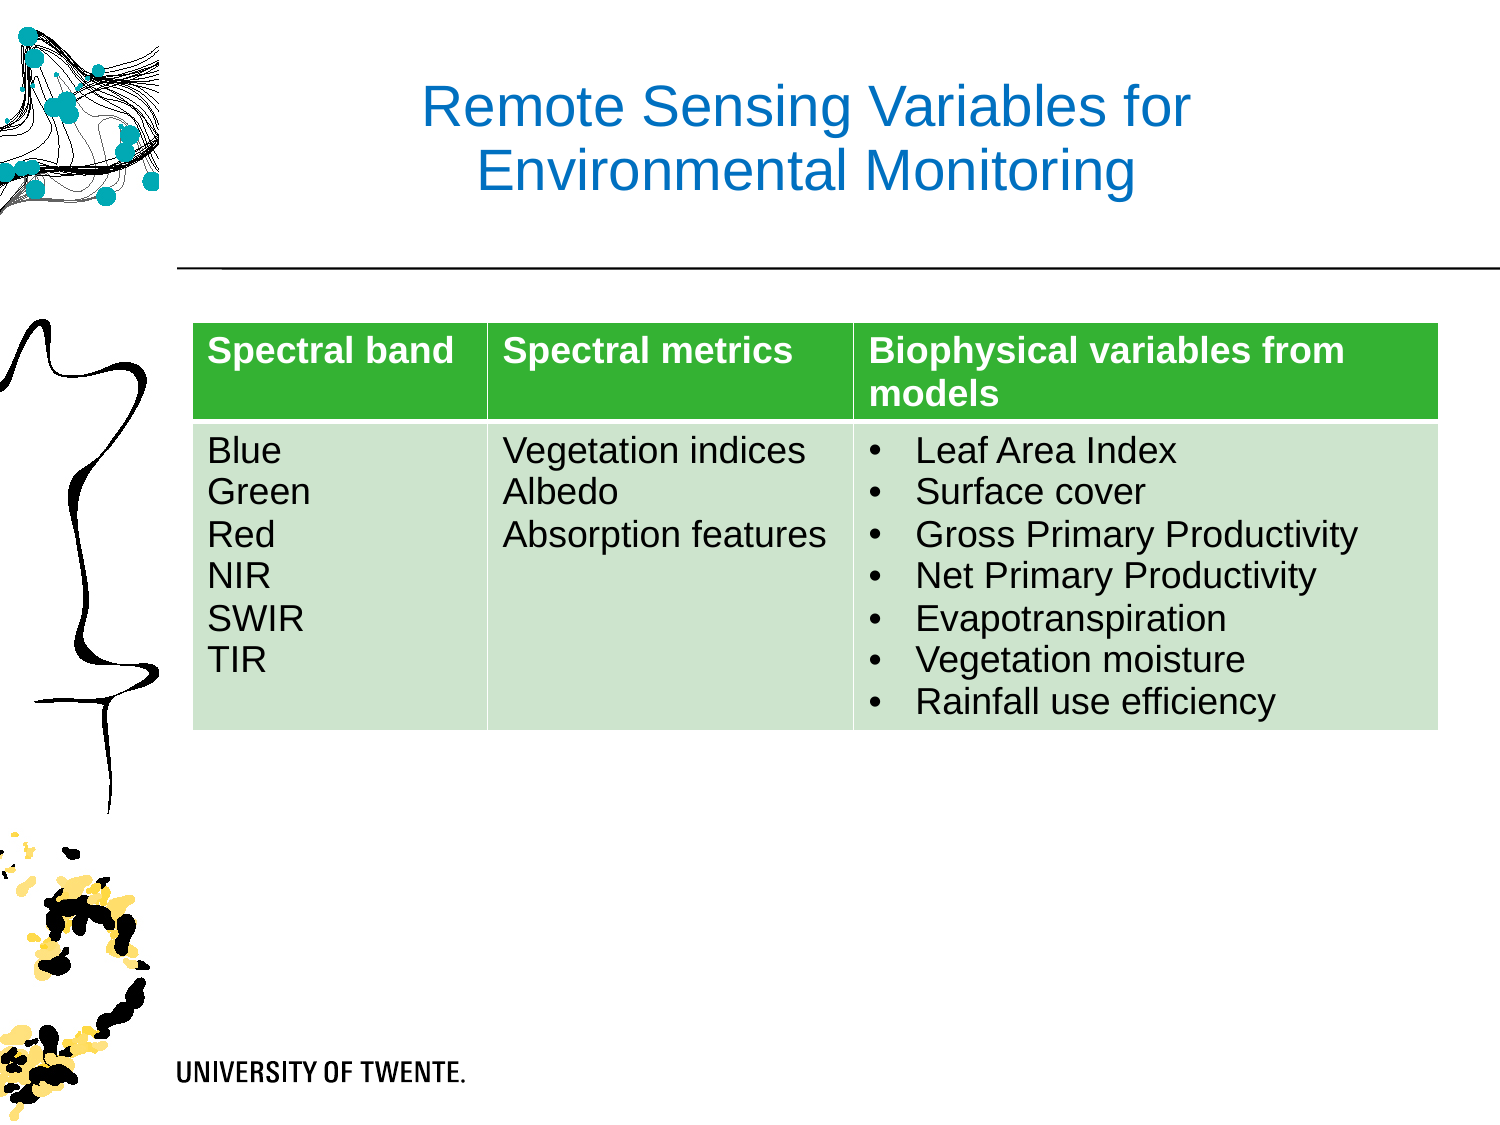

Remote Sensing Variables for
Environmental Monitoring
| Spectral band | Spectral metrics | Biophysical variables from models |
| --- | --- | --- |
| Blue Green Red NIR SWIR TIR | Vegetation indices Albedo Absorption features | Leaf Area Index Surface cover Gross Primary Productivity Net Primary Productivity Evapotranspiration Vegetation moisture Rainfall use efficiency |